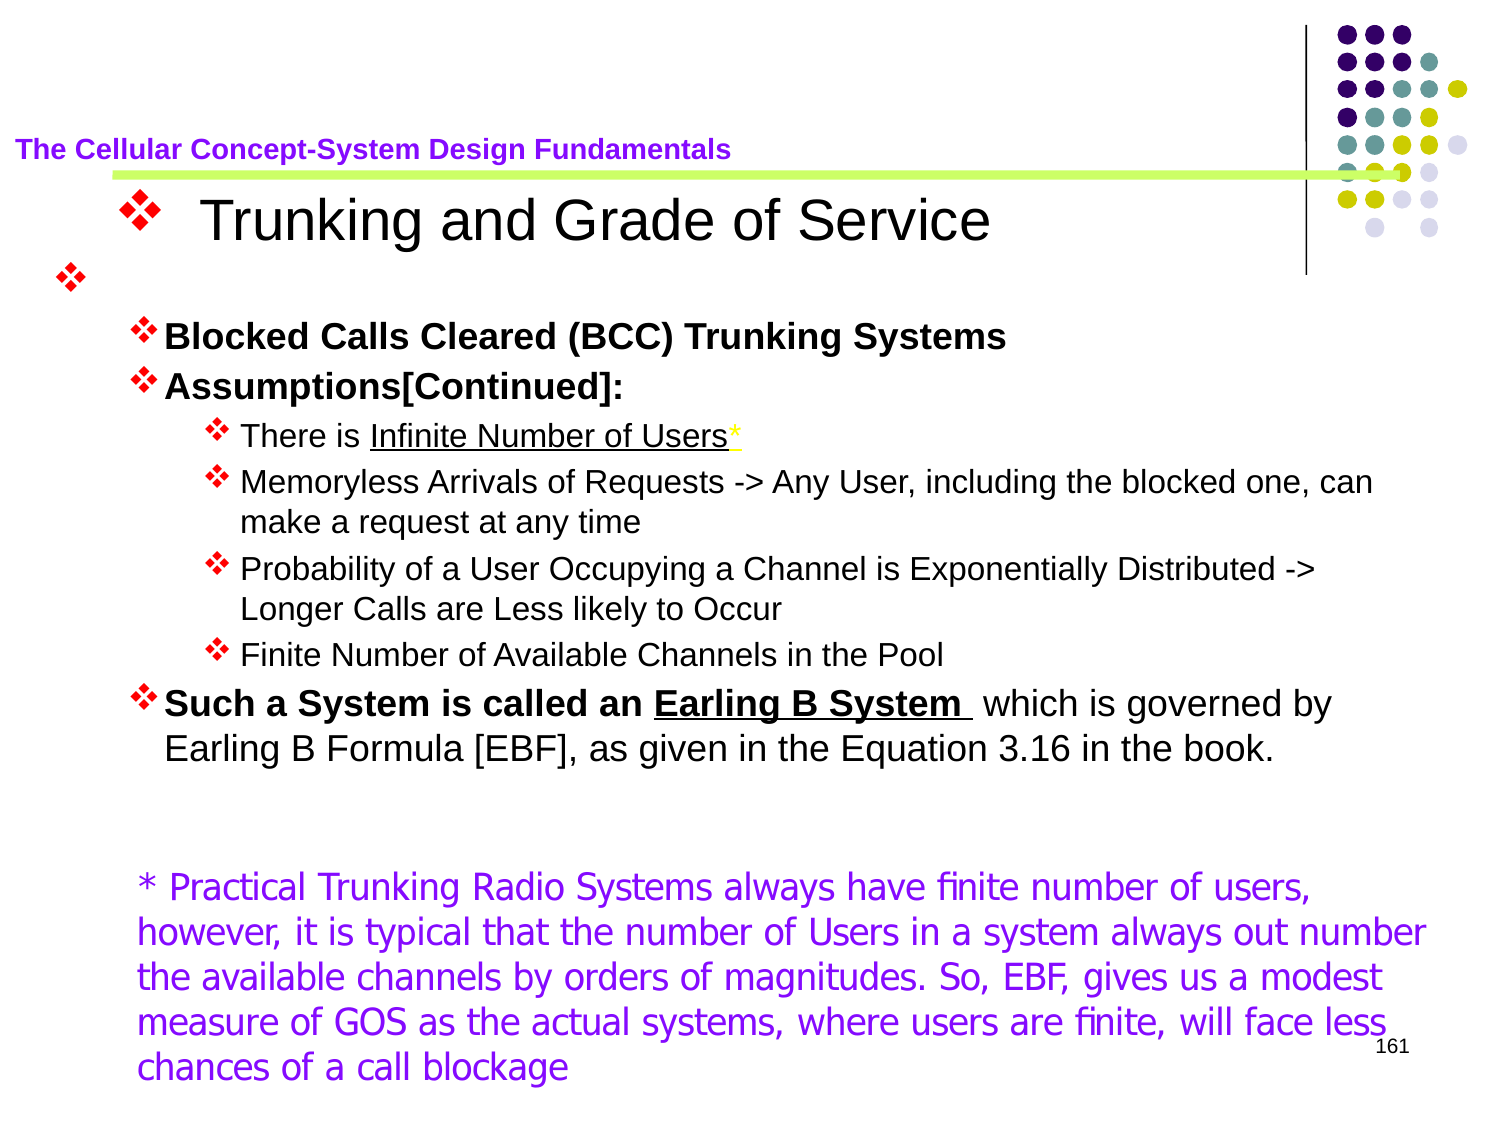

The Cellular Concept-System Design Fundamentals
Trunking and Grade of Service

Trunking Systems-Cont’d
Blocked Calls Cleared (BCC) Trunking Systems
Assumptions[Continued]:
There is Infinite Number of Users*
Memoryless Arrivals of Requests -> Any User, including the blocked one, can make a request at any time
Probability of a User Occupying a Channel is Exponentially Distributed -> Longer Calls are Less likely to Occur
Finite Number of Available Channels in the Pool
Such a System is called an Earling B System  which is governed by Earling B Formula [EBF], as given in the Equation 3.16 in the book.
* Practical Trunking Radio Systems always have finite number of users, however, it is typical that the number of Users in a system always out number the available channels by orders of magnitudes. So, EBF, gives us a modest measure of GOS as the actual systems, where users are finite, will face less chances of a call blockage
161